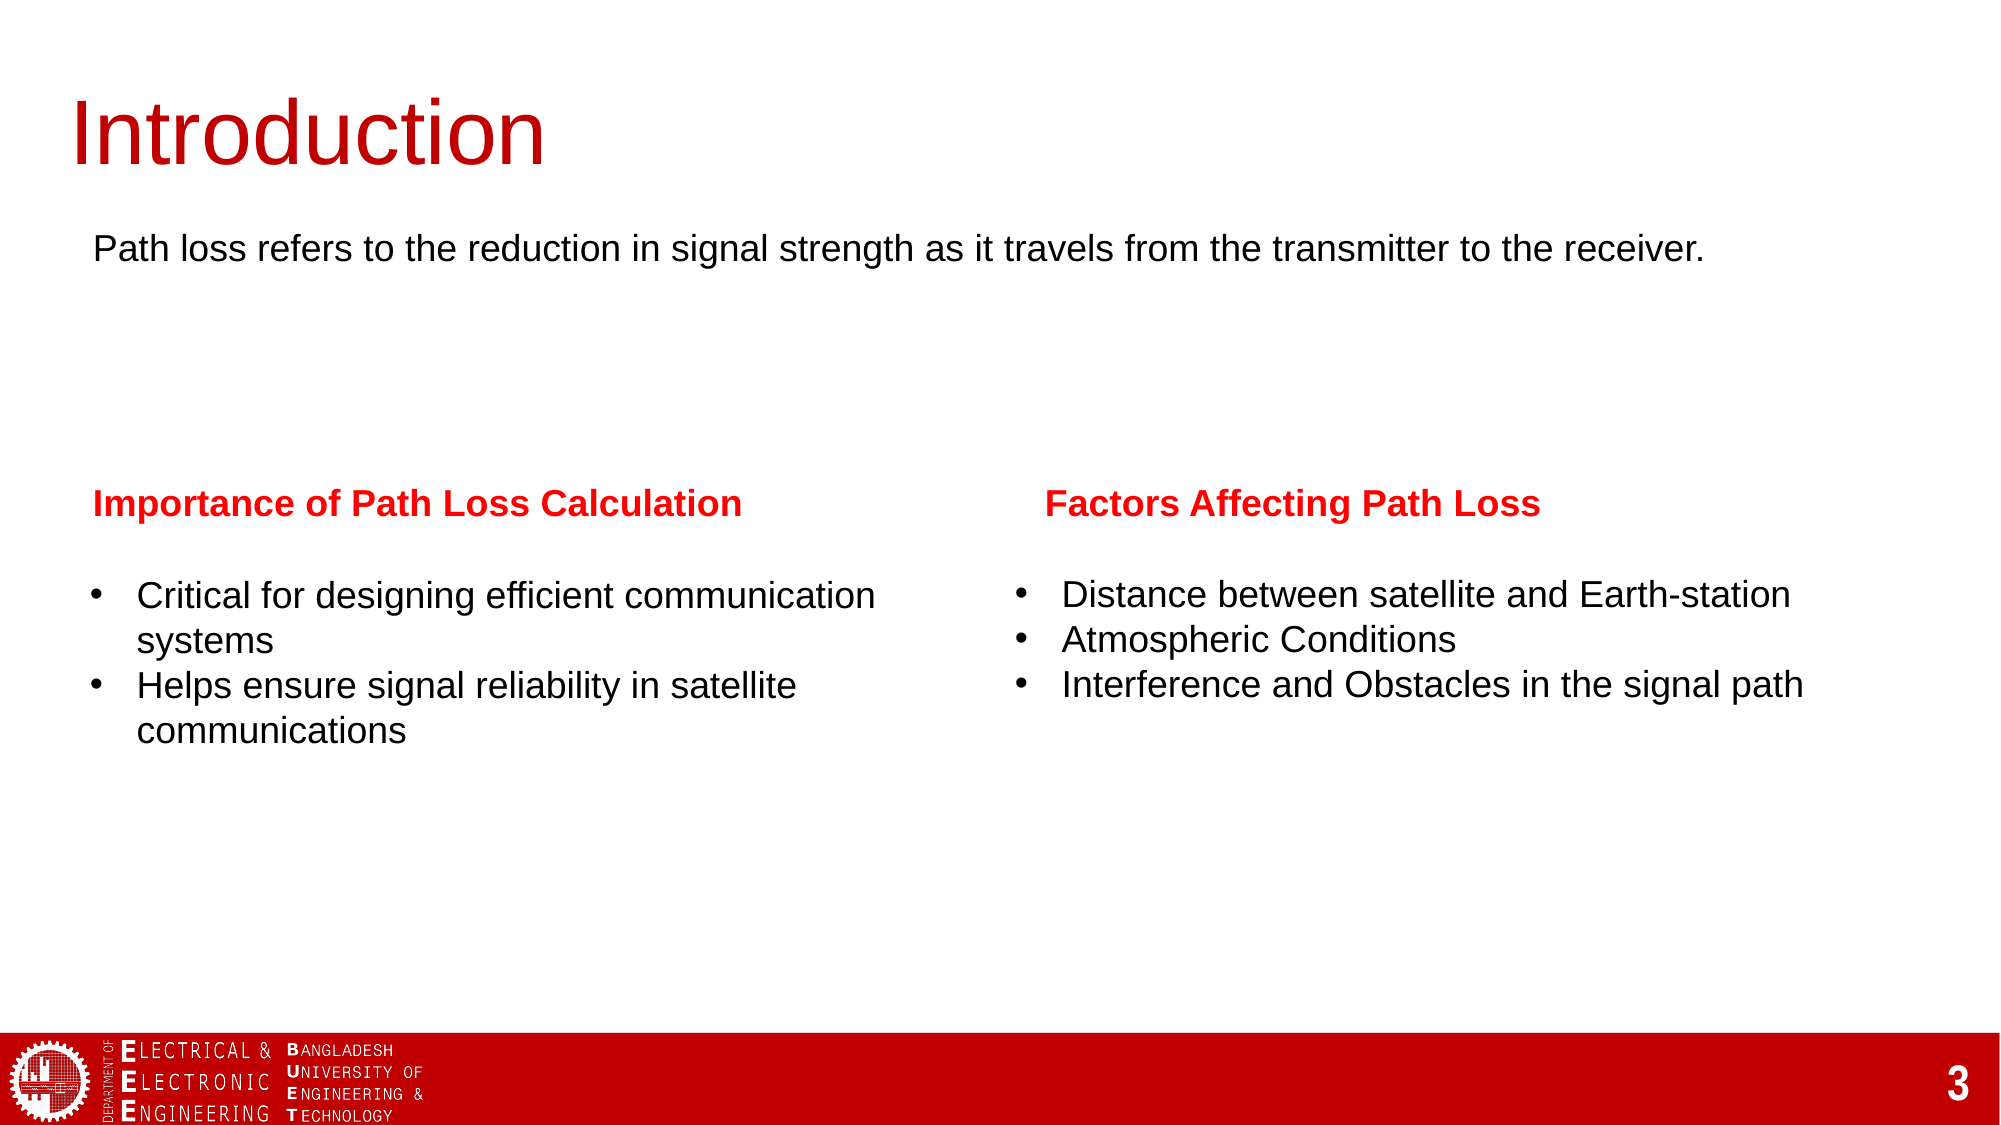

# Introduction
Path loss refers to the reduction in signal strength as it travels from the transmitter to the receiver.
Importance of Path Loss Calculation
Factors Affecting Path Loss
Distance between satellite and Earth-station
Atmospheric Conditions
Interference and Obstacles in the signal path
Critical for designing efficient communication systems
Helps ensure signal reliability in satellite communications
3